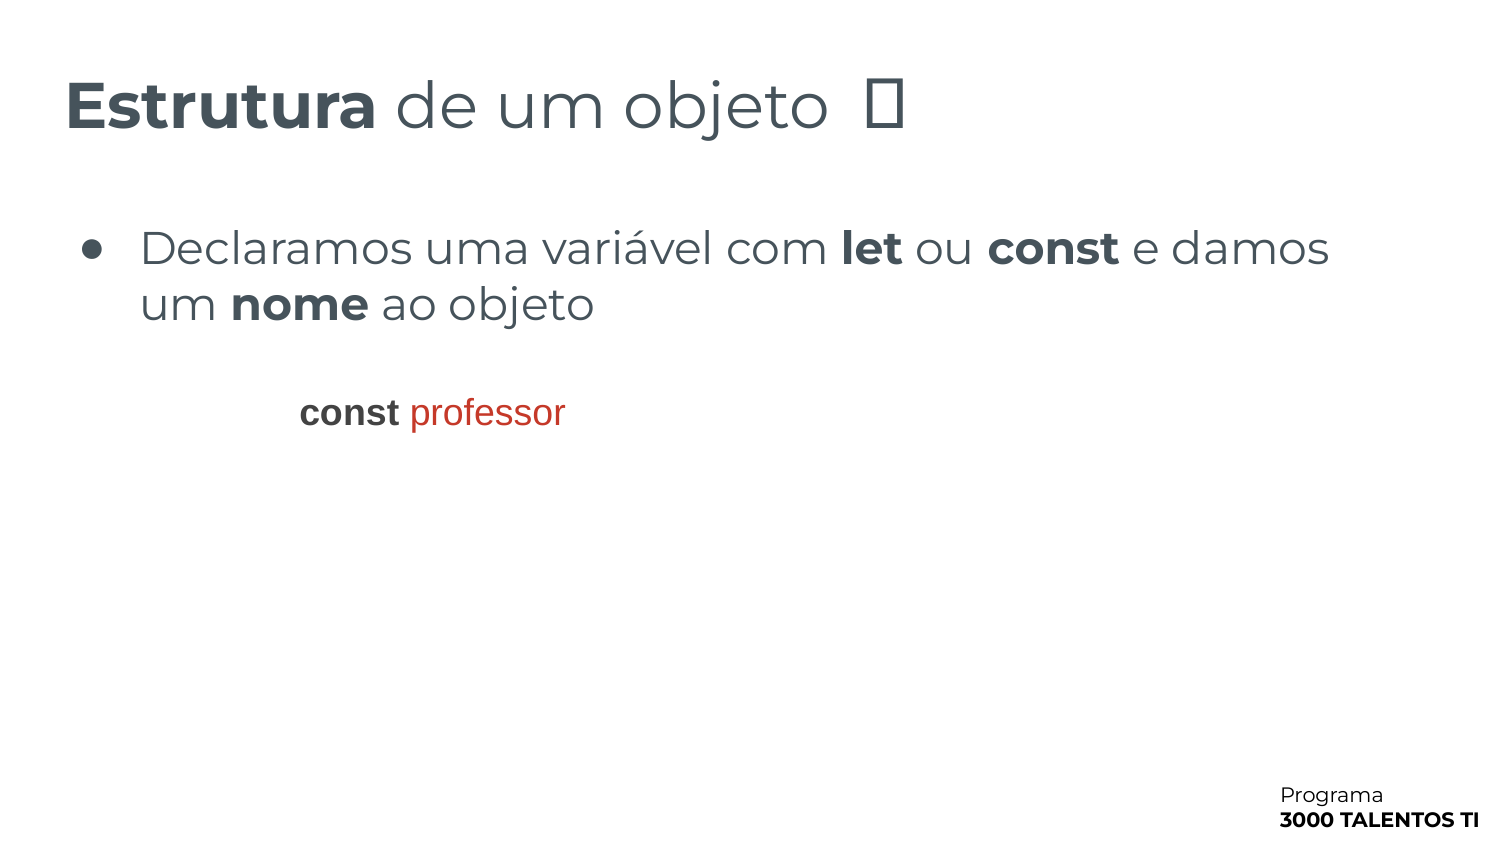

# Estrutura de um objeto  🧮
Declaramos uma variável com let ou const e damos um nome ao objeto
const professor